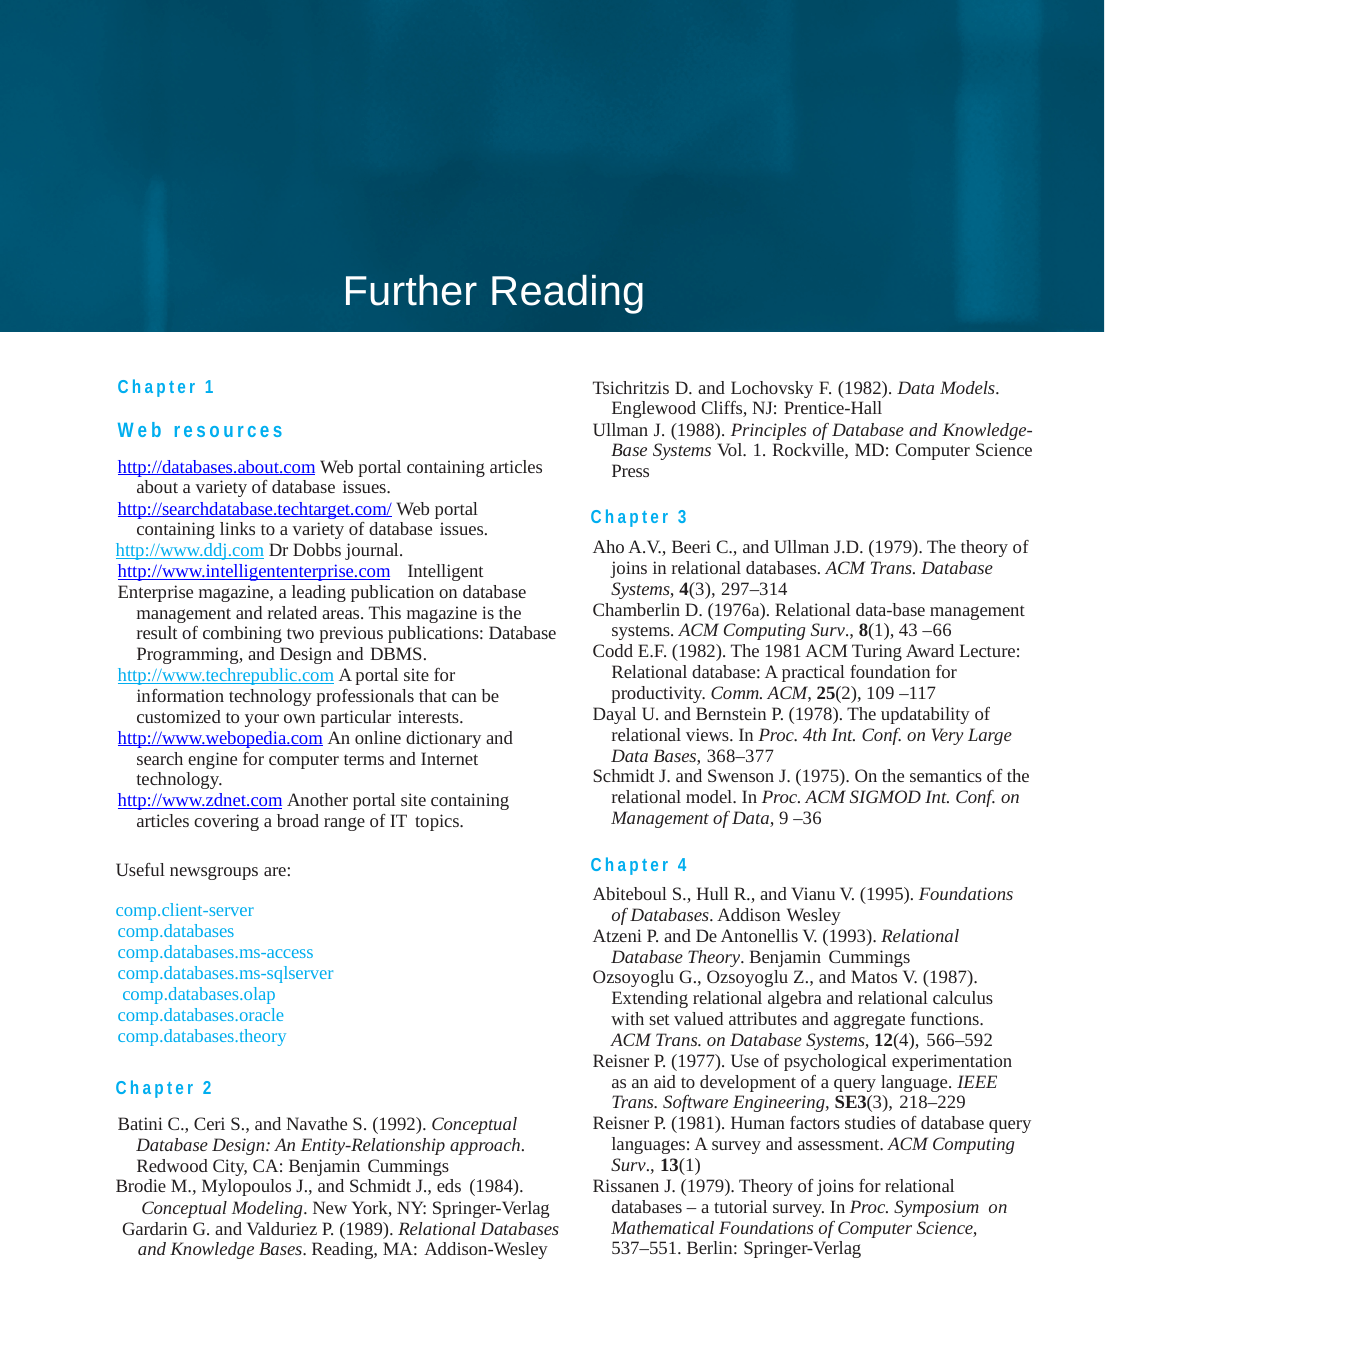

# Further Reading
Chapter 1
Web resources
http://databases.about.com Web portal containing articles  about a variety of database issues.
http://searchdatabase.techtarget.com/ Web portal  containing links to a variety of database issues.
http://www.ddj.com Dr Dobbs journal.  http://www.intelligententerprise.com   Intelligent
Enterprise magazine, a leading publication on database  management and related areas. This magazine is the  result of combining two previous publications: Database  Programming, and Design and DBMS.
http://www.techrepublic.com A portal site for  information technology professionals that can be  customized to your own particular interests.
http://www.webopedia.com An online dictionary and  search engine for computer terms and Internet  technology.
http://www.zdnet.com Another portal site containing  articles covering a broad range of IT topics.

Useful newsgroups are:

comp.client-server  comp.databases  comp.databases.ms-access  comp.databases.ms-sqlserver  comp.databases.olap  comp.databases.oracle  comp.databases.theory

Chapter 2
Batini C., Ceri S., and Navathe S. (1992). Conceptual  Database Design: An Entity-Relationship approach.  Redwood City, CA: Benjamin Cummings
Brodie M., Mylopoulos J., and Schmidt J., eds (1984).
Conceptual Modeling. New York, NY: Springer-Verlag  Gardarin G. and Valduriez P. (1989). Relational Databases  and Knowledge Bases. Reading, MA: Addison-Wesley
Tsichritzis D. and Lochovsky F. (1982). Data Models.  Englewood Cliffs, NJ: Prentice-Hall
Ullman J. (1988). Principles of Database and Knowledge-  Base Systems Vol. 1. Rockville, MD: Computer Science  Press

Chapter 3
Aho A.V., Beeri C., and Ullman J.D. (1979). The theory of  joins in relational databases. ACM Trans. Database  Systems, 4(3), 297–314
Chamberlin D. (1976a). Relational data-base management  systems. ACM Computing Surv., 8(1), 43 –66
Codd E.F. (1982). The 1981 ACM Turing Award Lecture:  Relational database: A practical foundation for  productivity. Comm. ACM, 25(2), 109 –117
Dayal U. and Bernstein P. (1978). The updatability of  relational views. In Proc. 4th Int. Conf. on Very Large  Data Bases, 368–377
Schmidt J. and Swenson J. (1975). On the semantics of the  relational model. In Proc. ACM SIGMOD Int. Conf. on  Management of Data, 9 –36

Chapter 4
Abiteboul S., Hull R., and Vianu V. (1995). Foundations  of Databases. Addison Wesley
Atzeni P. and De Antonellis V. (1993). Relational  Database Theory. Benjamin Cummings
Ozsoyoglu G., Ozsoyoglu Z., and Matos V. (1987).  Extending relational algebra and relational calculus  with set valued attributes and aggregate functions.  ACM Trans. on Database Systems, 12(4), 566–592
Reisner P. (1977). Use of psychological experimentation  as an aid to development of a query language. IEEE  Trans. Software Engineering, SE3(3), 218–229
Reisner P. (1981). Human factors studies of database query  languages: A survey and assessment. ACM Computing  Surv., 13(1)
Rissanen J. (1979). Theory of joins for relational  databases – a tutorial survey. In Proc. Symposium  on Mathematical Foundations of Computer Science,  537–551. Berlin: Springer-Verlag